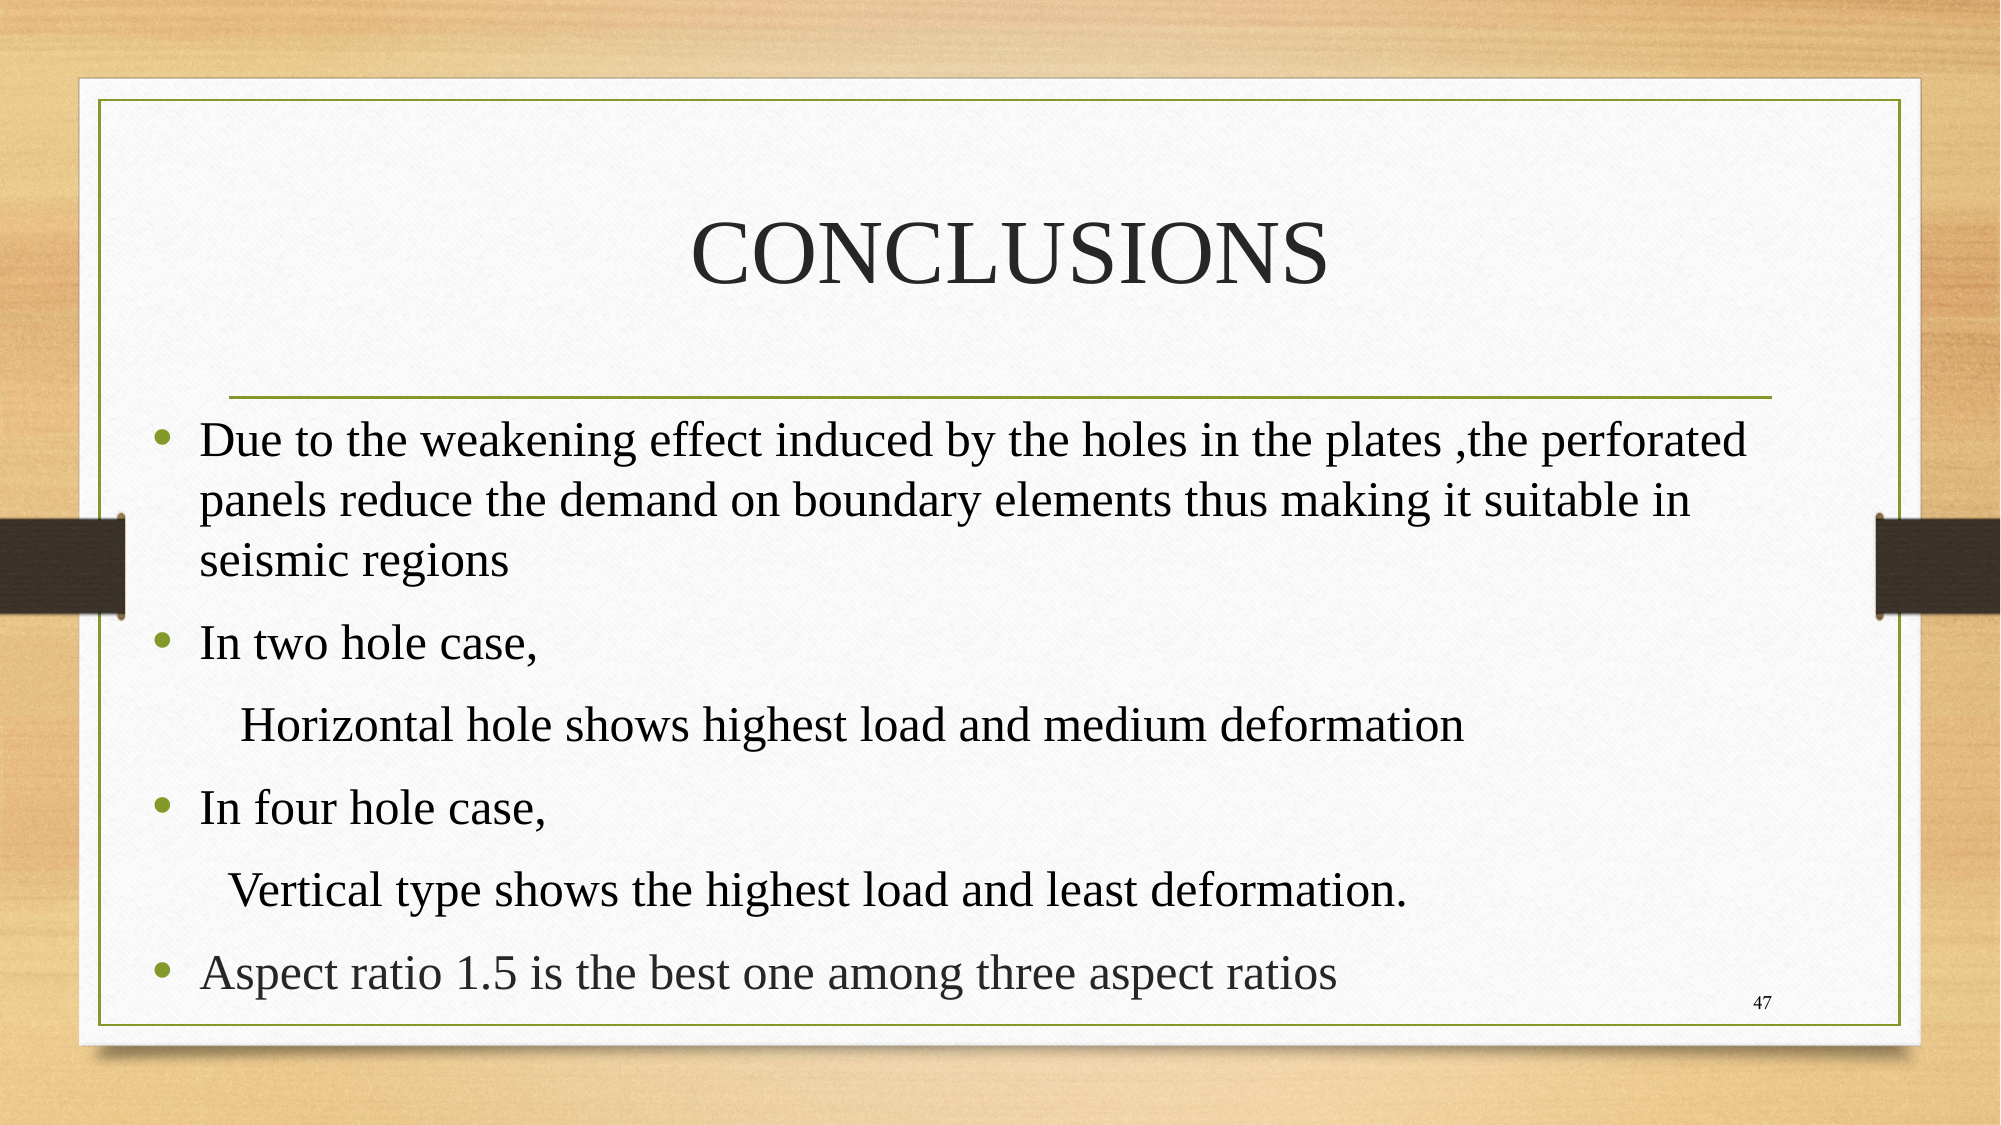

# CONCLUSIONS
Due to the weakening effect induced by the holes in the plates ,the perforated panels reduce the demand on boundary elements thus making it suitable in seismic regions
In two hole case,
       Horizontal hole shows highest load and medium deformation
In four hole case,
      Vertical type shows the highest load and least deformation.
Aspect ratio 1.5 is the best one among three aspect ratios

47